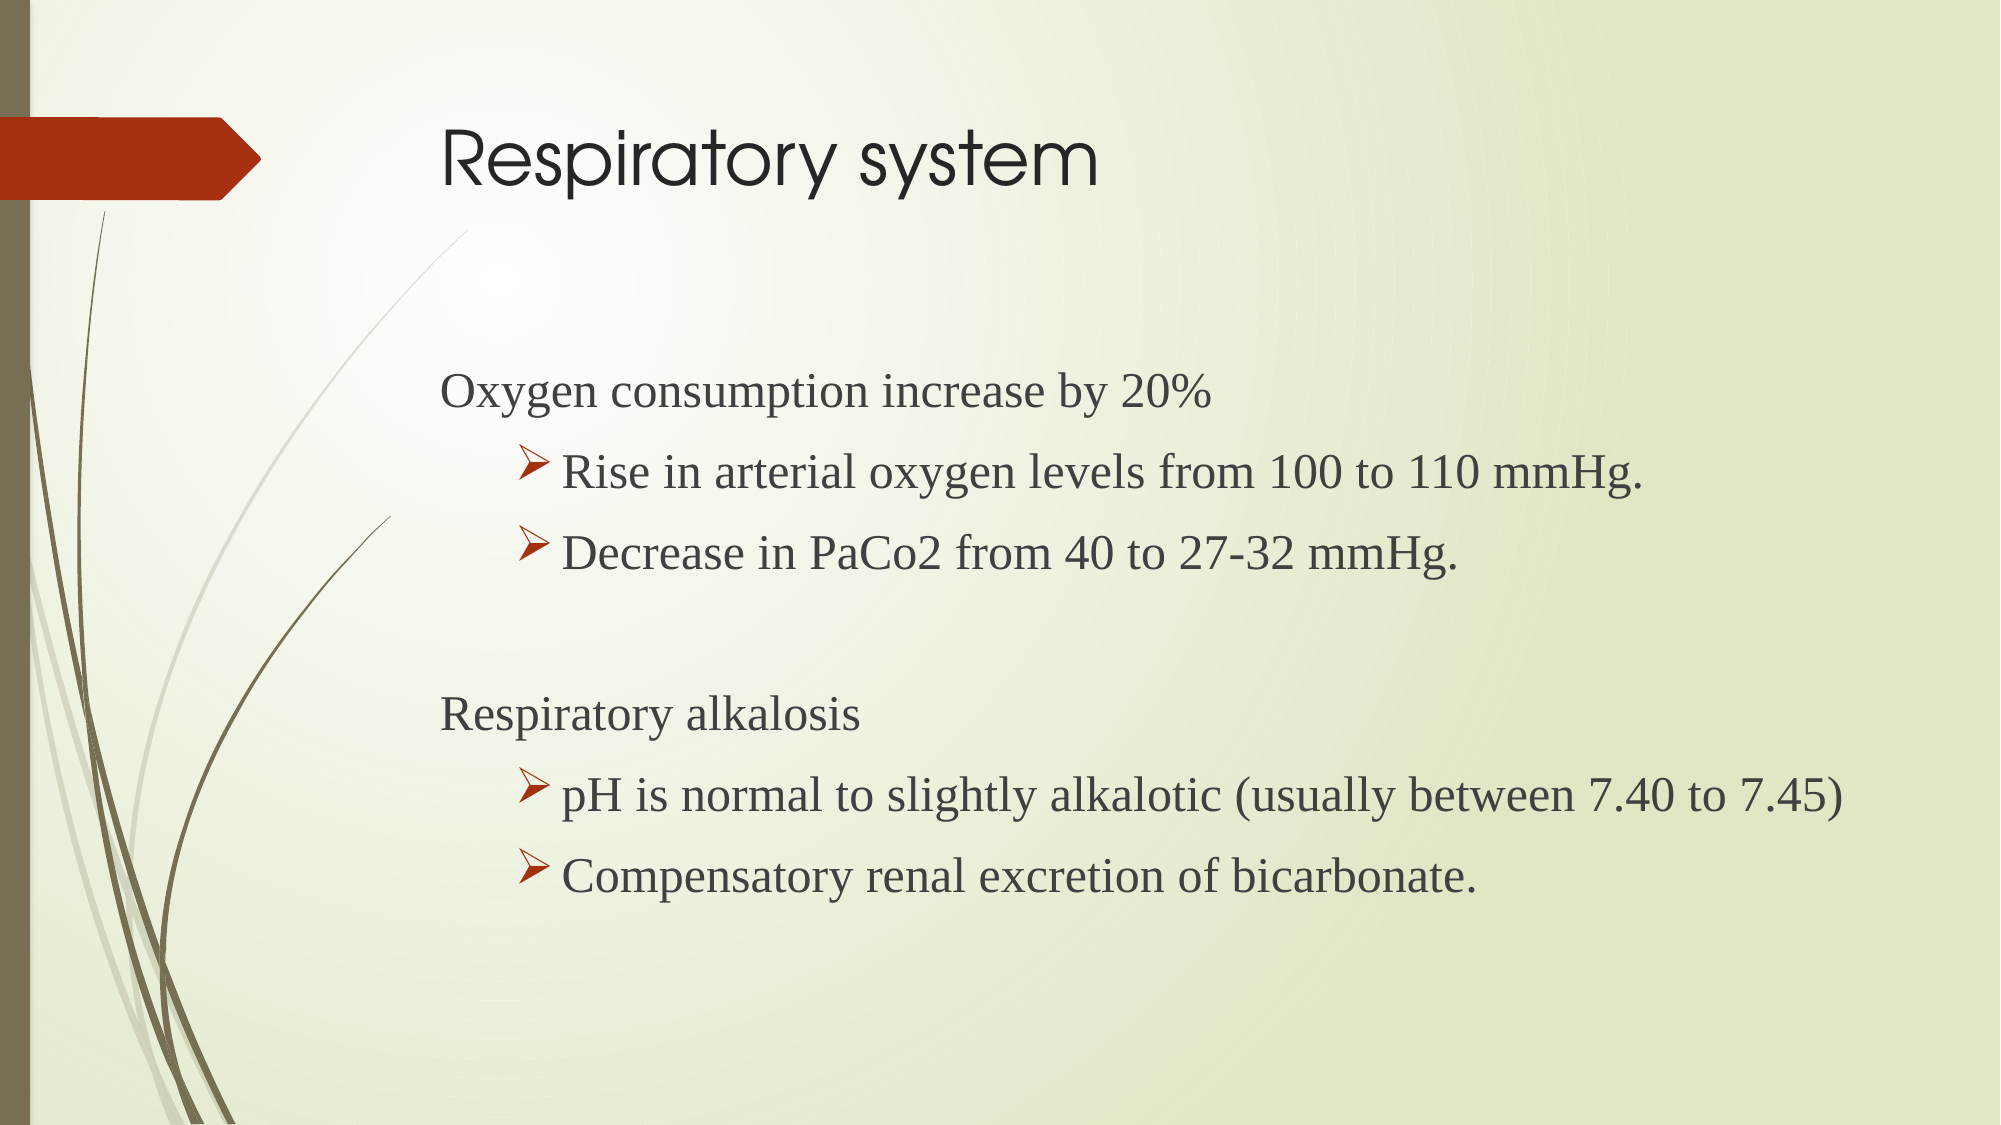

# Respiratory system
Oxygen consumption increase by 20%
Rise in arterial oxygen levels from 100 to 110 mmHg.
Decrease in PaCo2 from 40 to 27-32 mmHg.

Respiratory alkalosis
pH is normal to slightly alkalotic (usually between 7.40 to 7.45)
Compensatory renal excretion of bicarbonate.